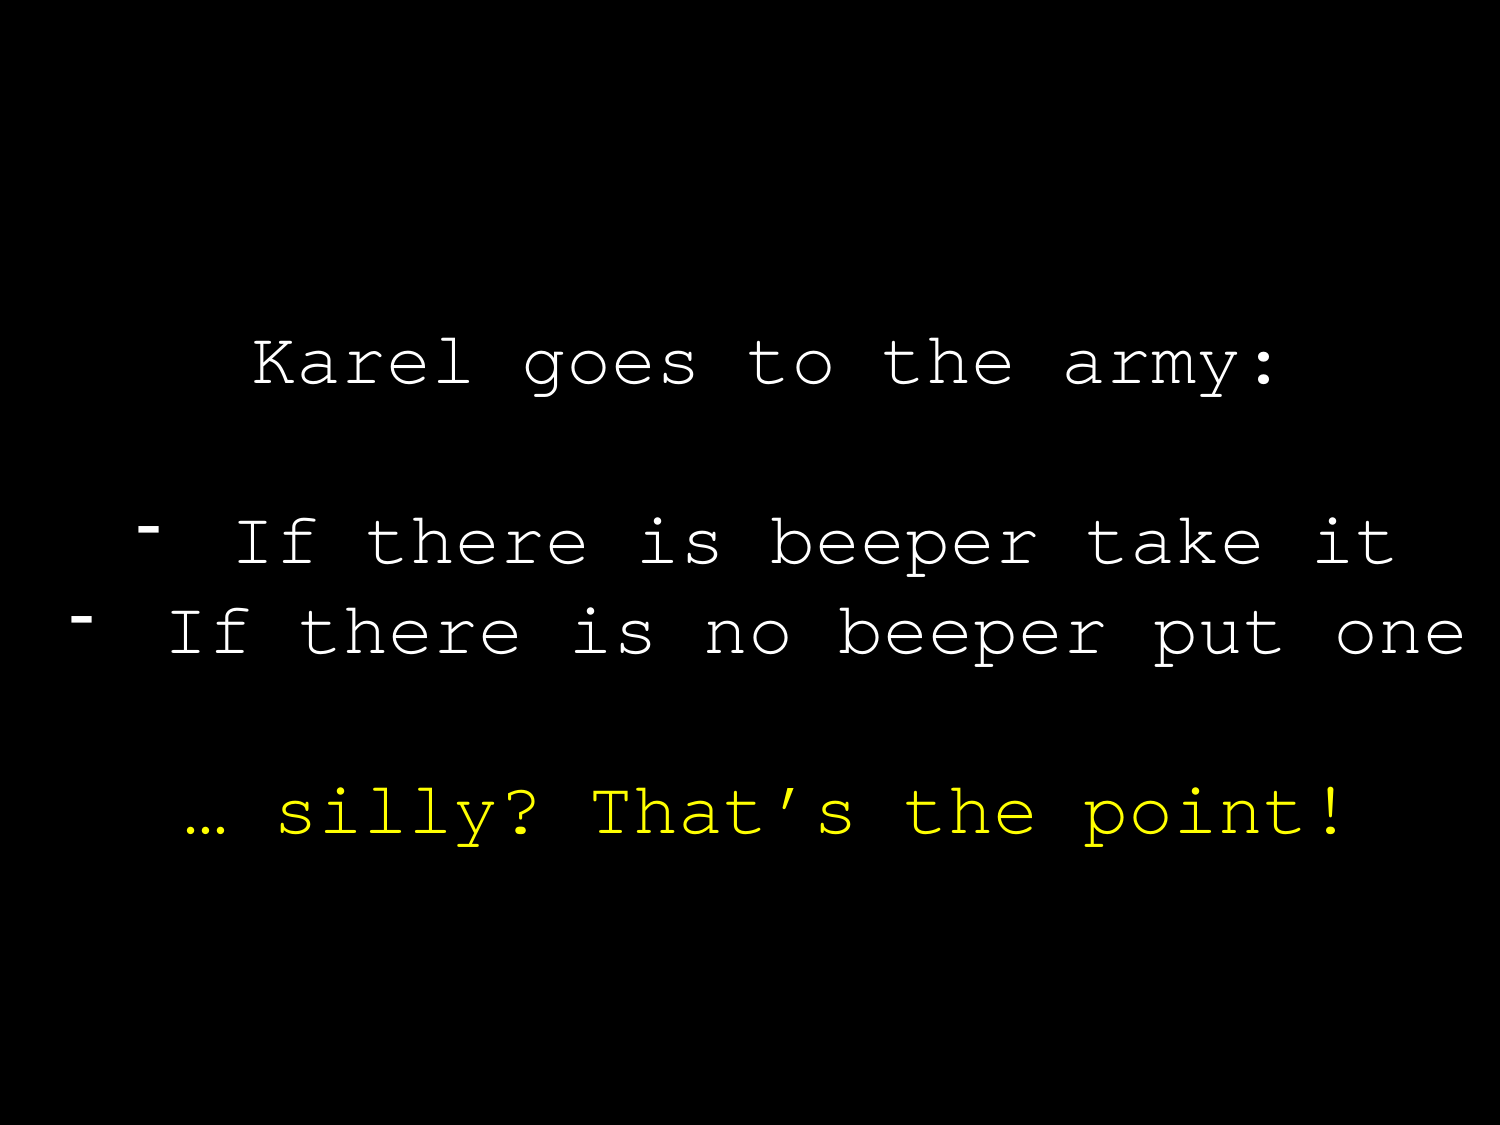

Karel goes to the army:

If there is beeper take it
If there is no beeper put one

… silly? That’s the point!